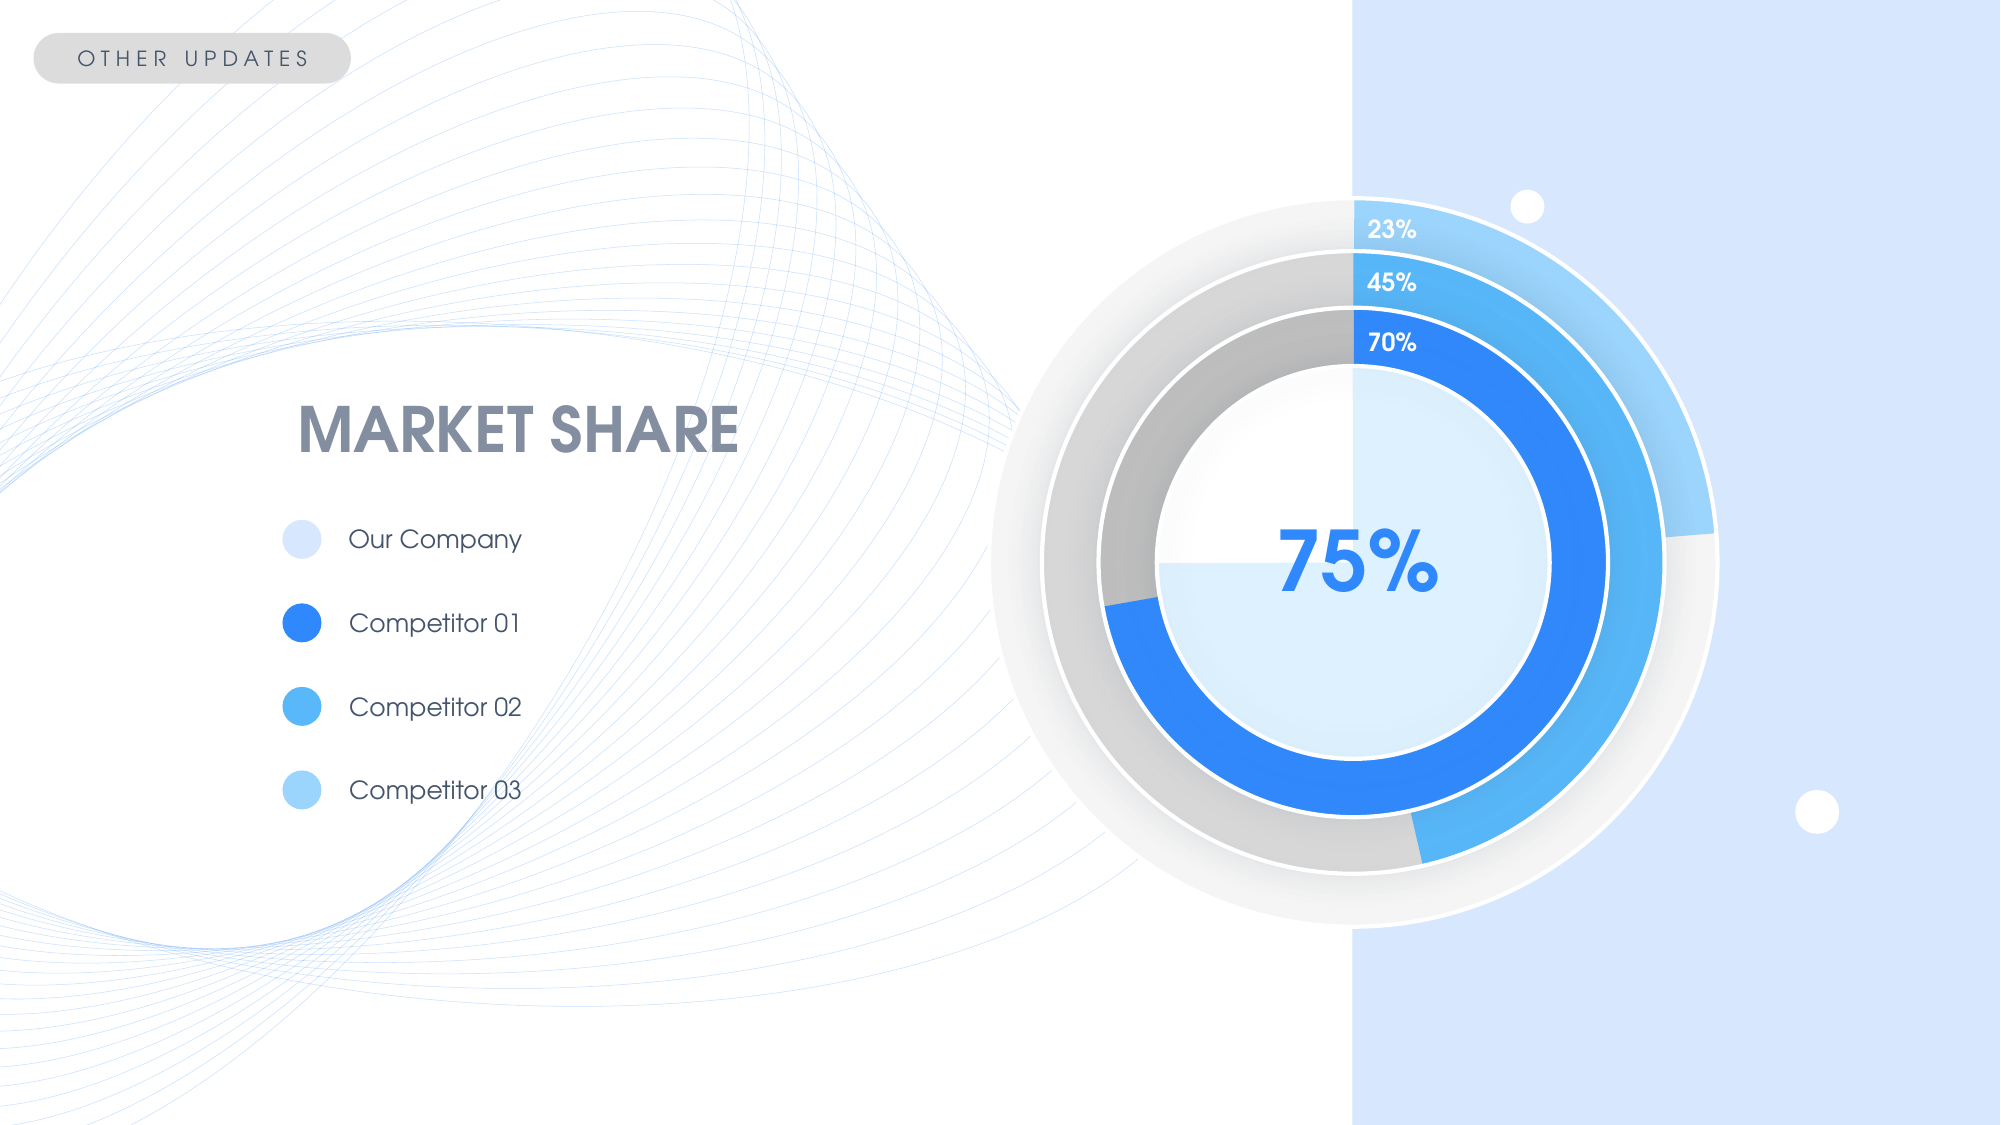

OTHER UPDATES

23%

45%

70%

MARKET SHARE
75%
Our Company

Competitor 01

Competitor 02

Competitor 03